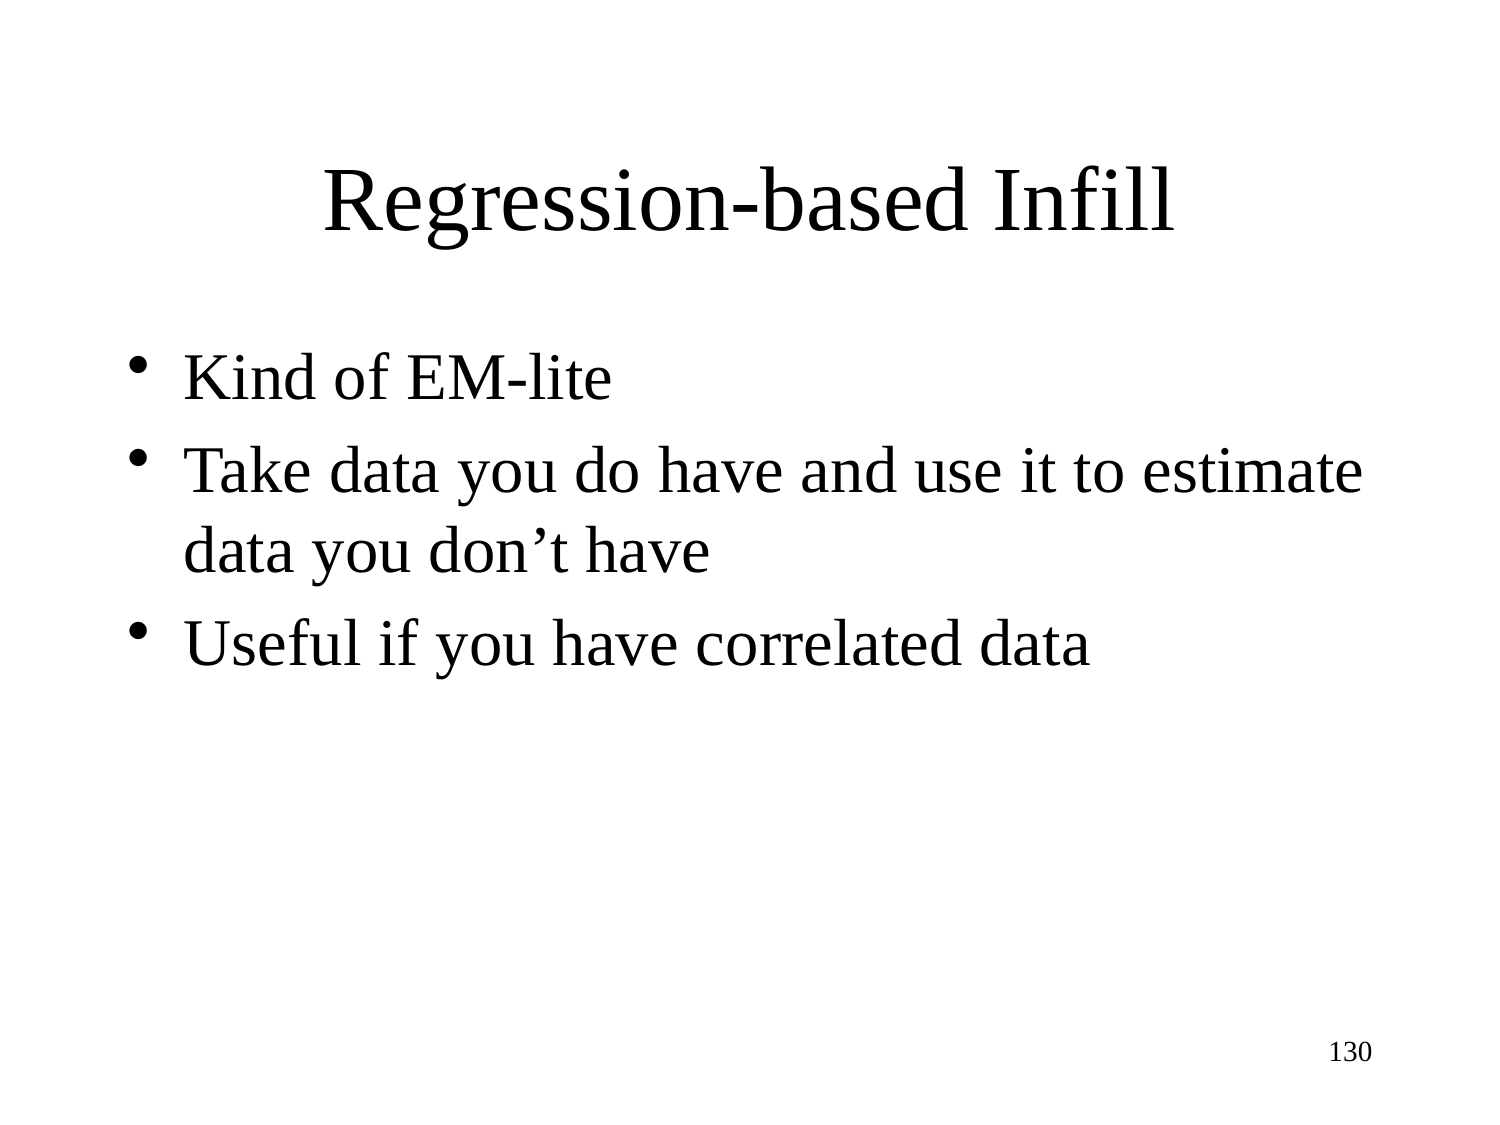

# Regression-based Infill
Kind of EM-lite
Take data you do have and use it to estimate data you don’t have
Useful if you have correlated data
130